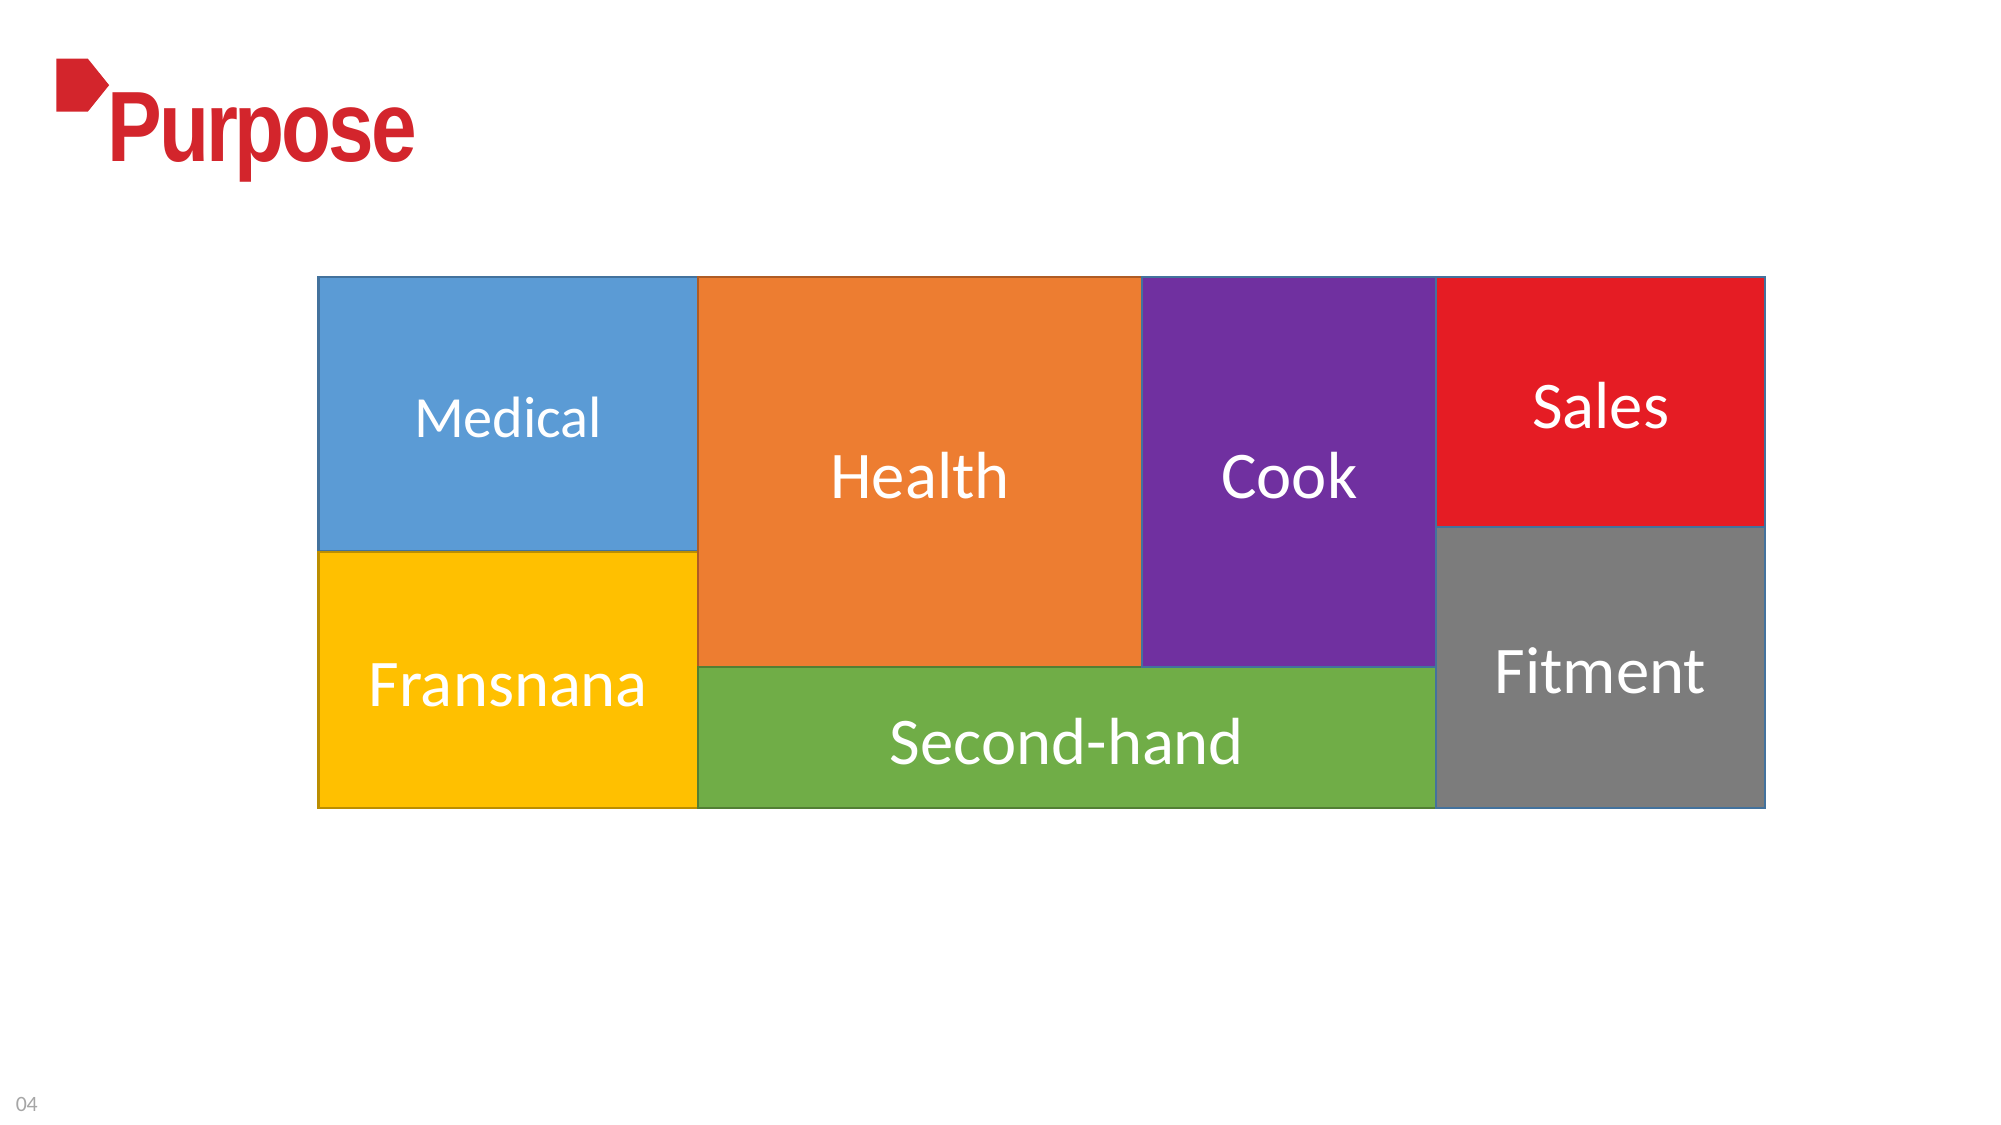

Purpose

Medical
Health
Cook
Sales
Fitment
Fransnana
Second-hand
04